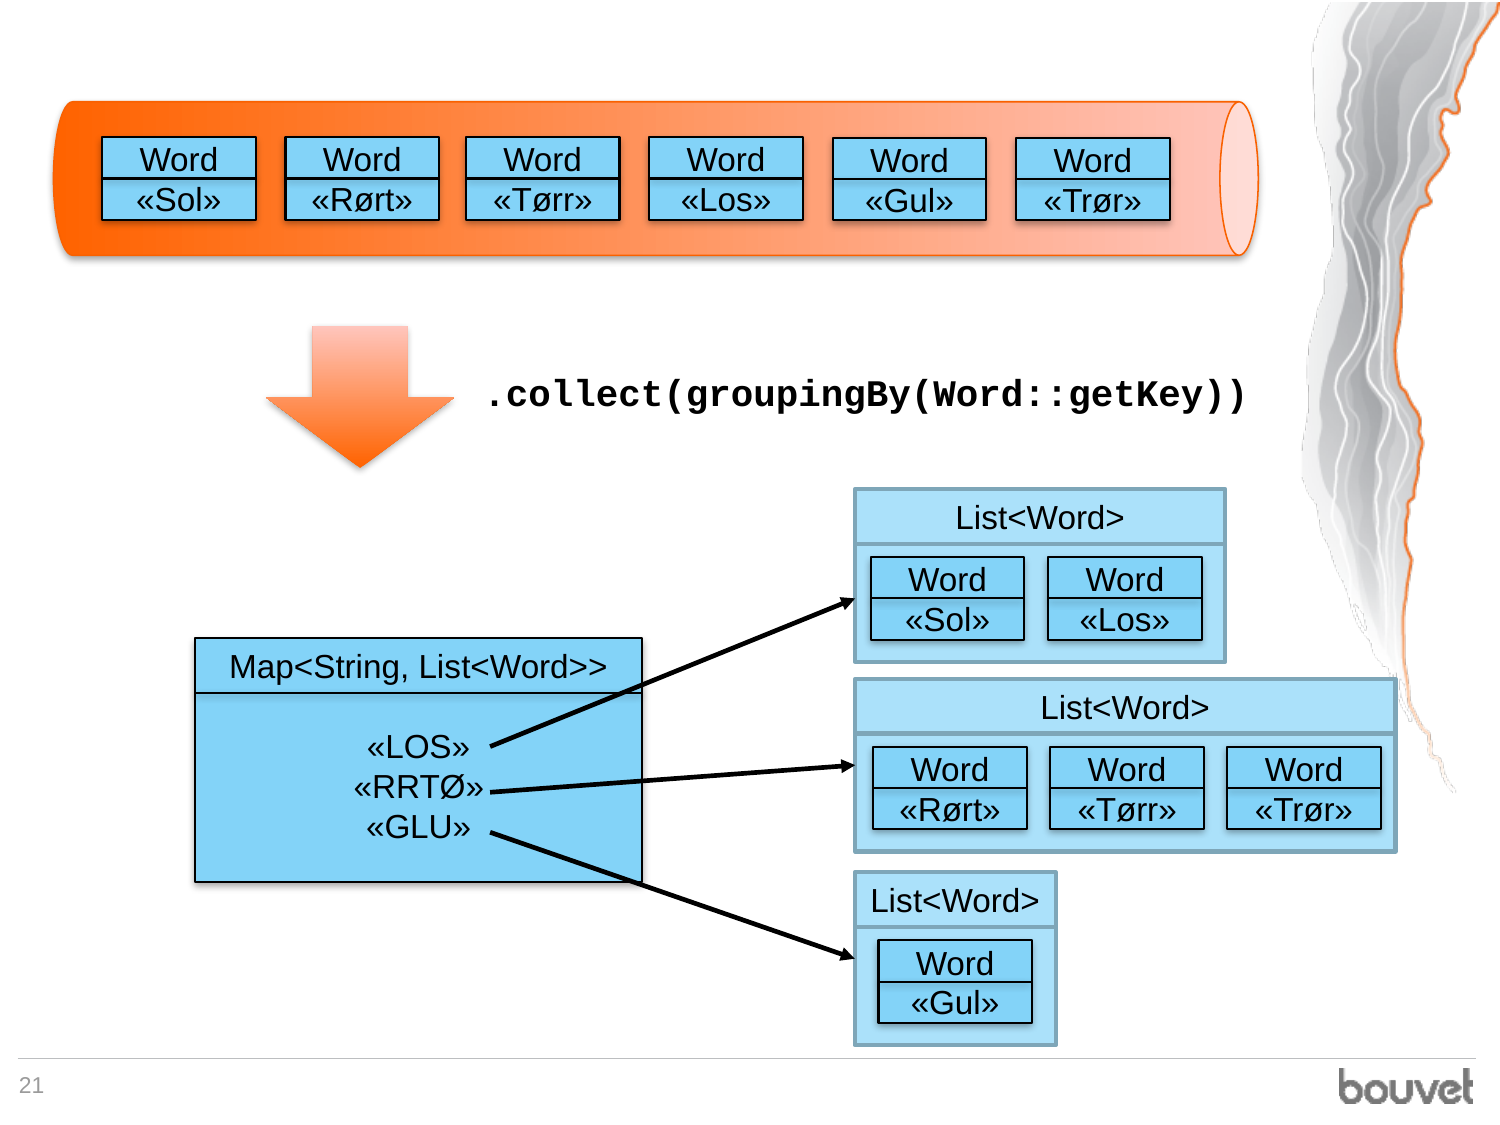

Word
«Sol»
Word
«Rørt»
Word
«Tørr»
Word
«Los»
Word
«Gul»
Word
«Trør»

.collect(groupingBy(Word::getKey))
List<Word>
Word
«Sol»
Word
«Los»
Map<String, List<Word>>

«LOS»
«RRTØ»
«GLU»
List<Word>
Word
«Rørt»
Word
«Tørr»
Word
«Trør»
List<Word>
Word
«Gul»
21